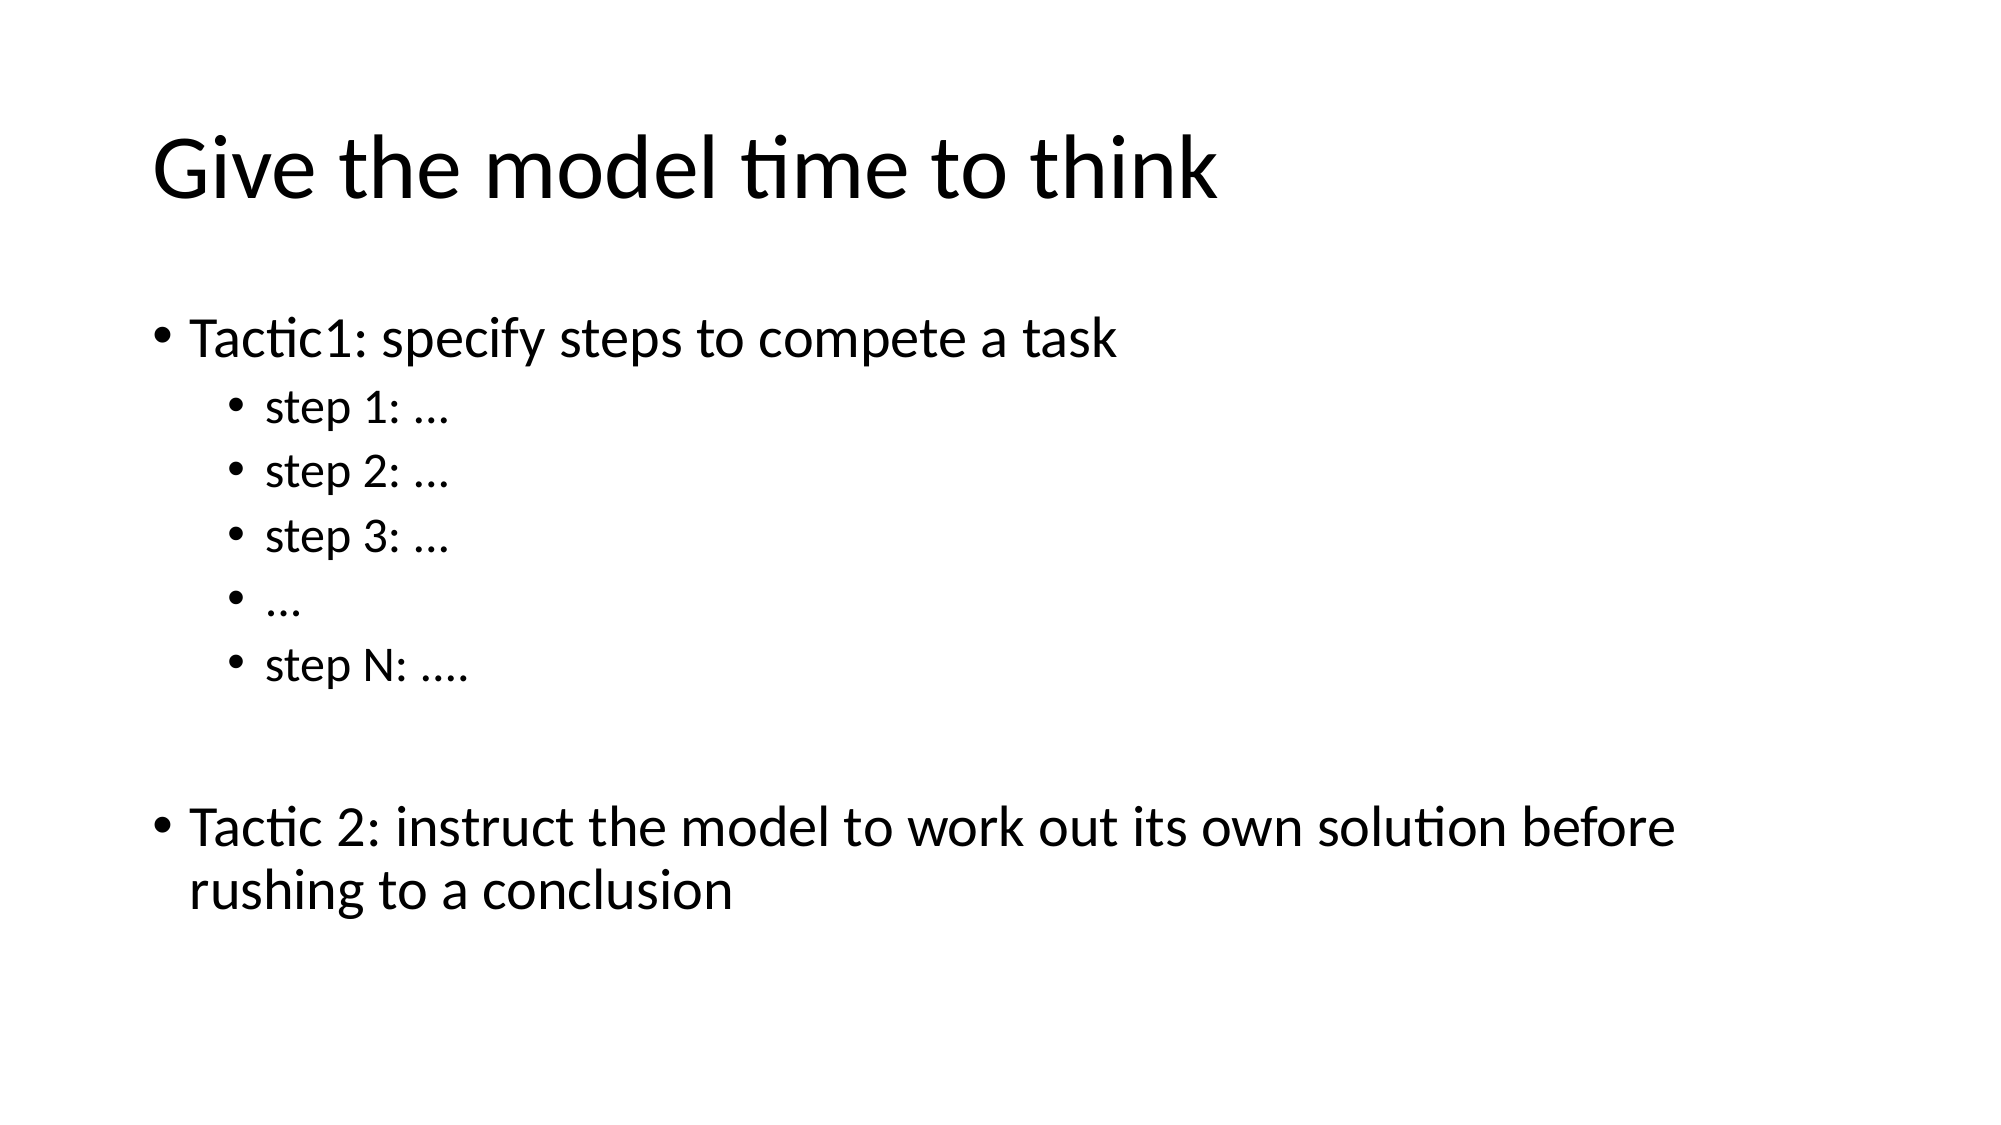

# Give the model time to think
Tactic1: specify steps to compete a task
step 1: ...
step 2: ...
step 3: ...
...
step N: ....

Tactic 2: instruct the model to work out its own solution before rushing to a conclusion